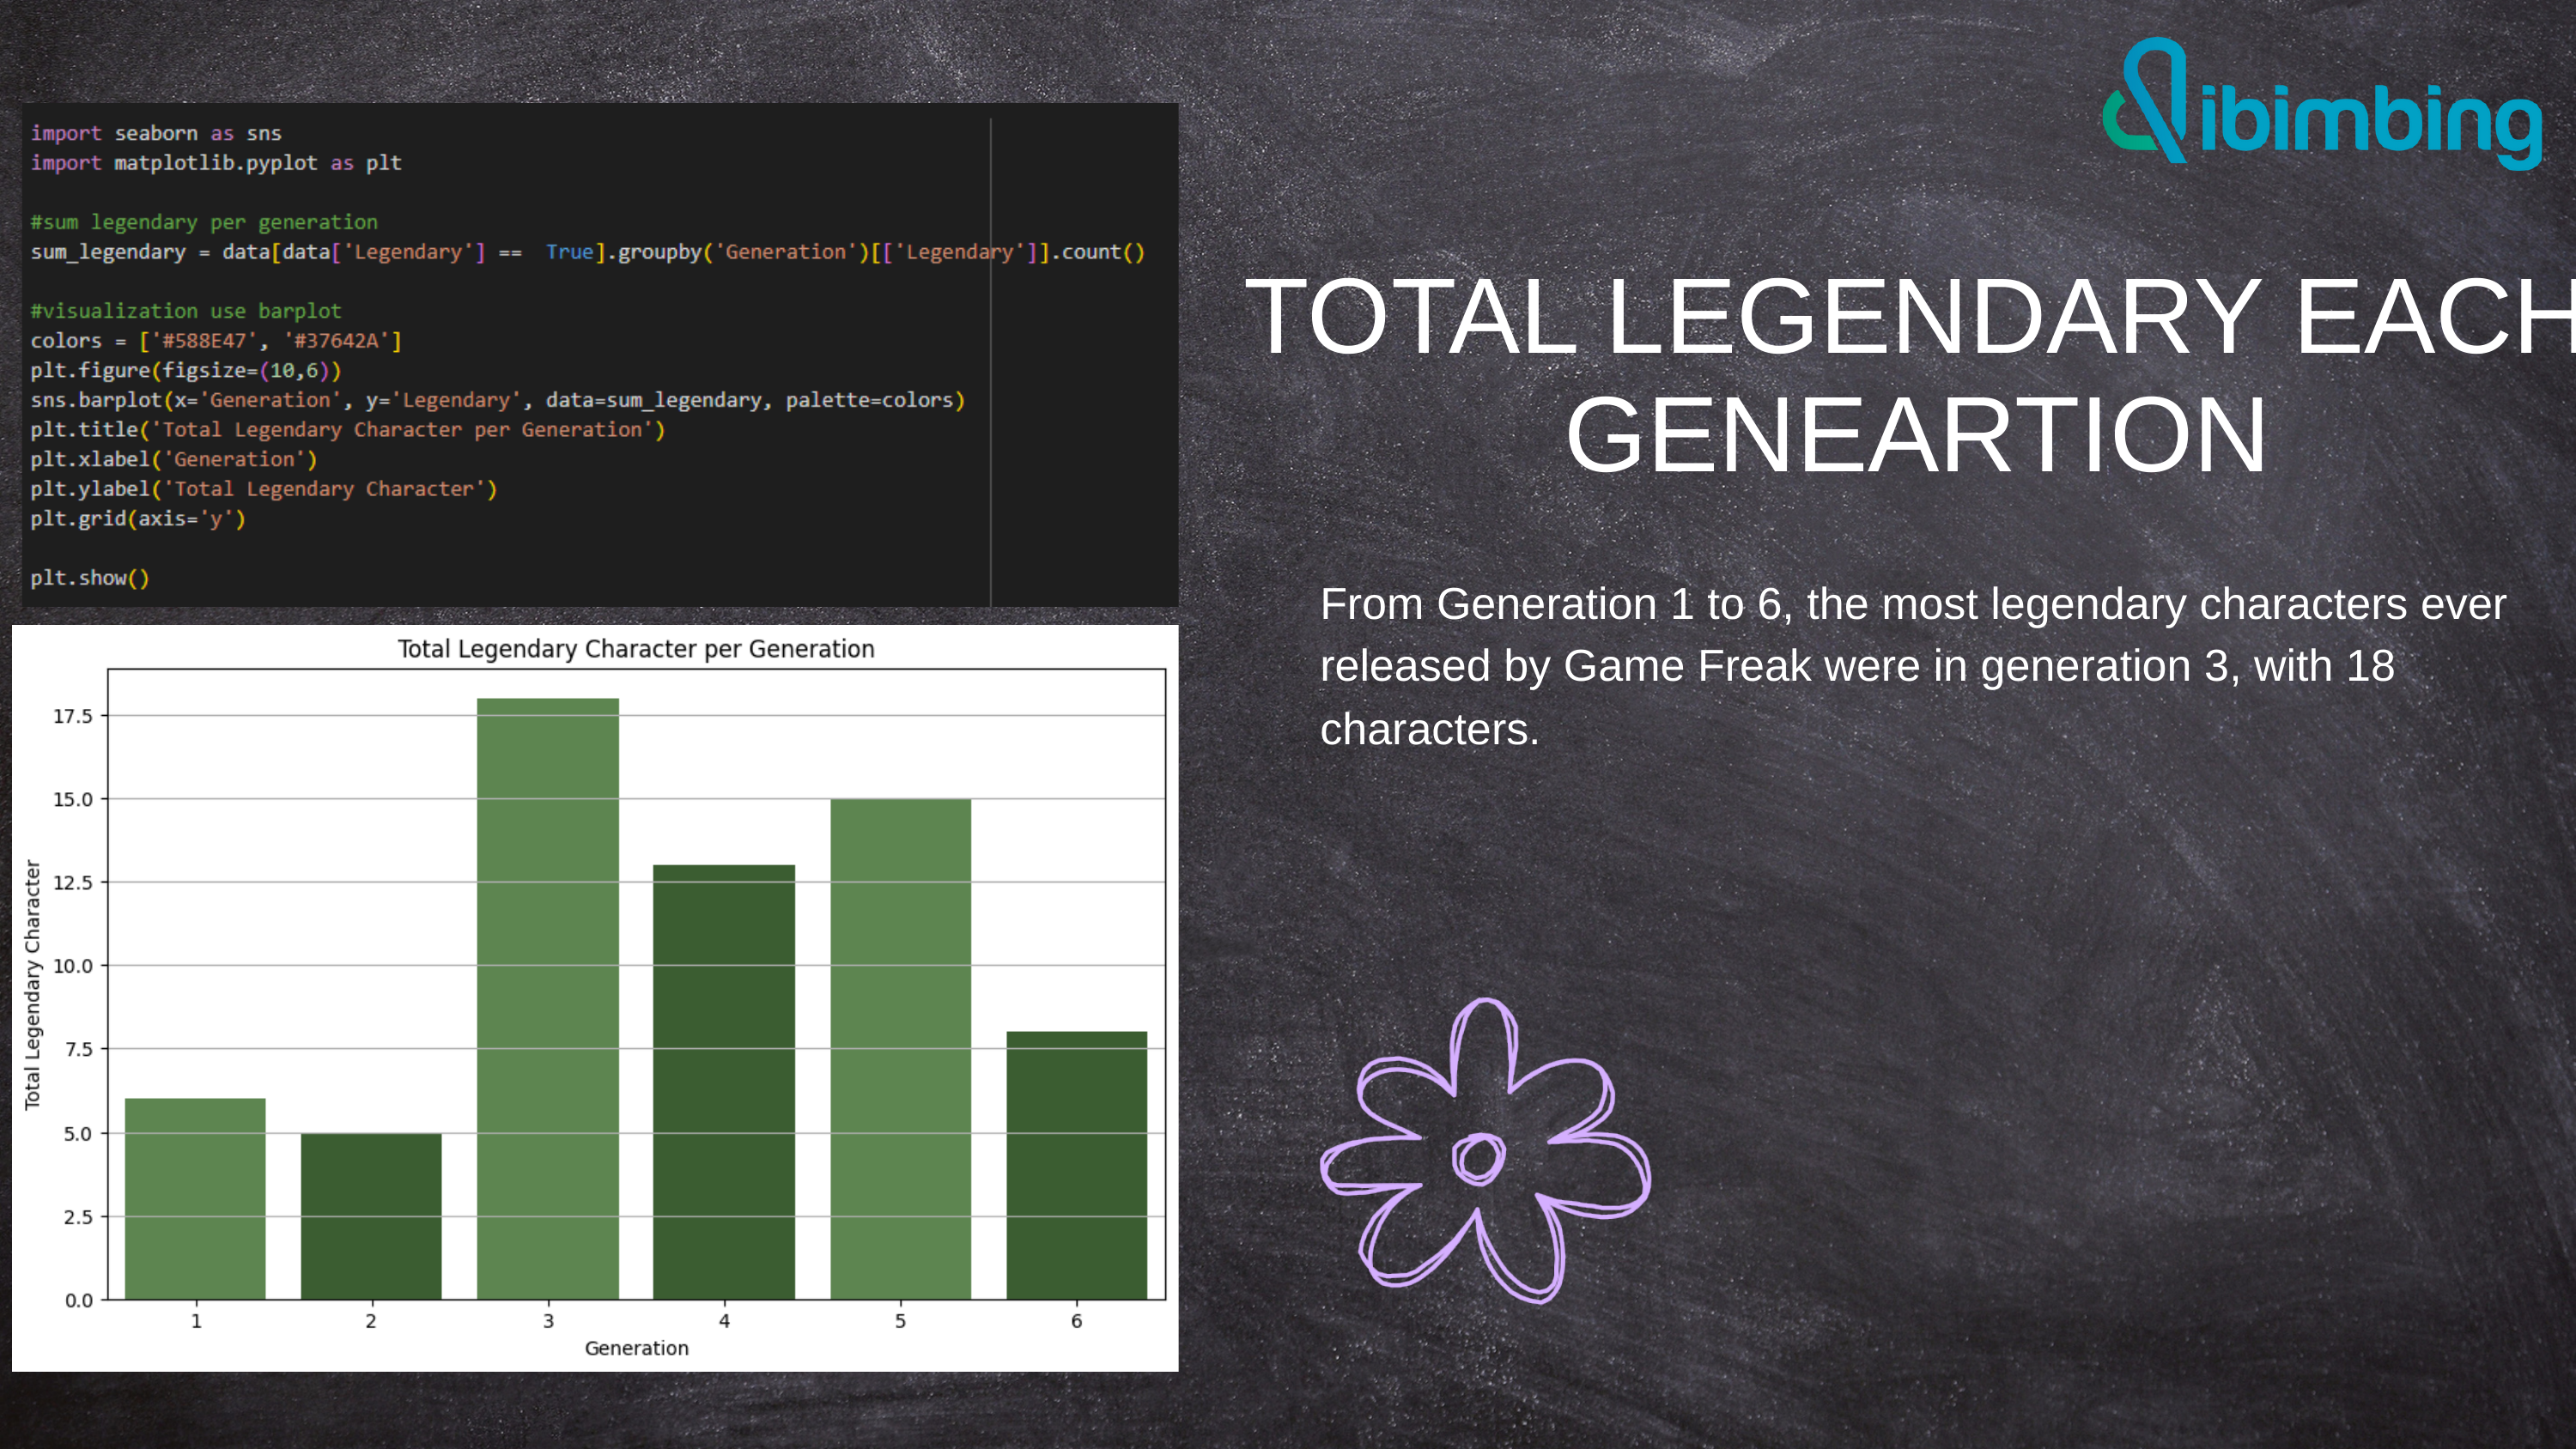

TOTAL LEGENDARY EACH GENEARTION
From Generation 1 to 6, the most legendary characters ever released by Game Freak were in generation 3, with 18 characters.